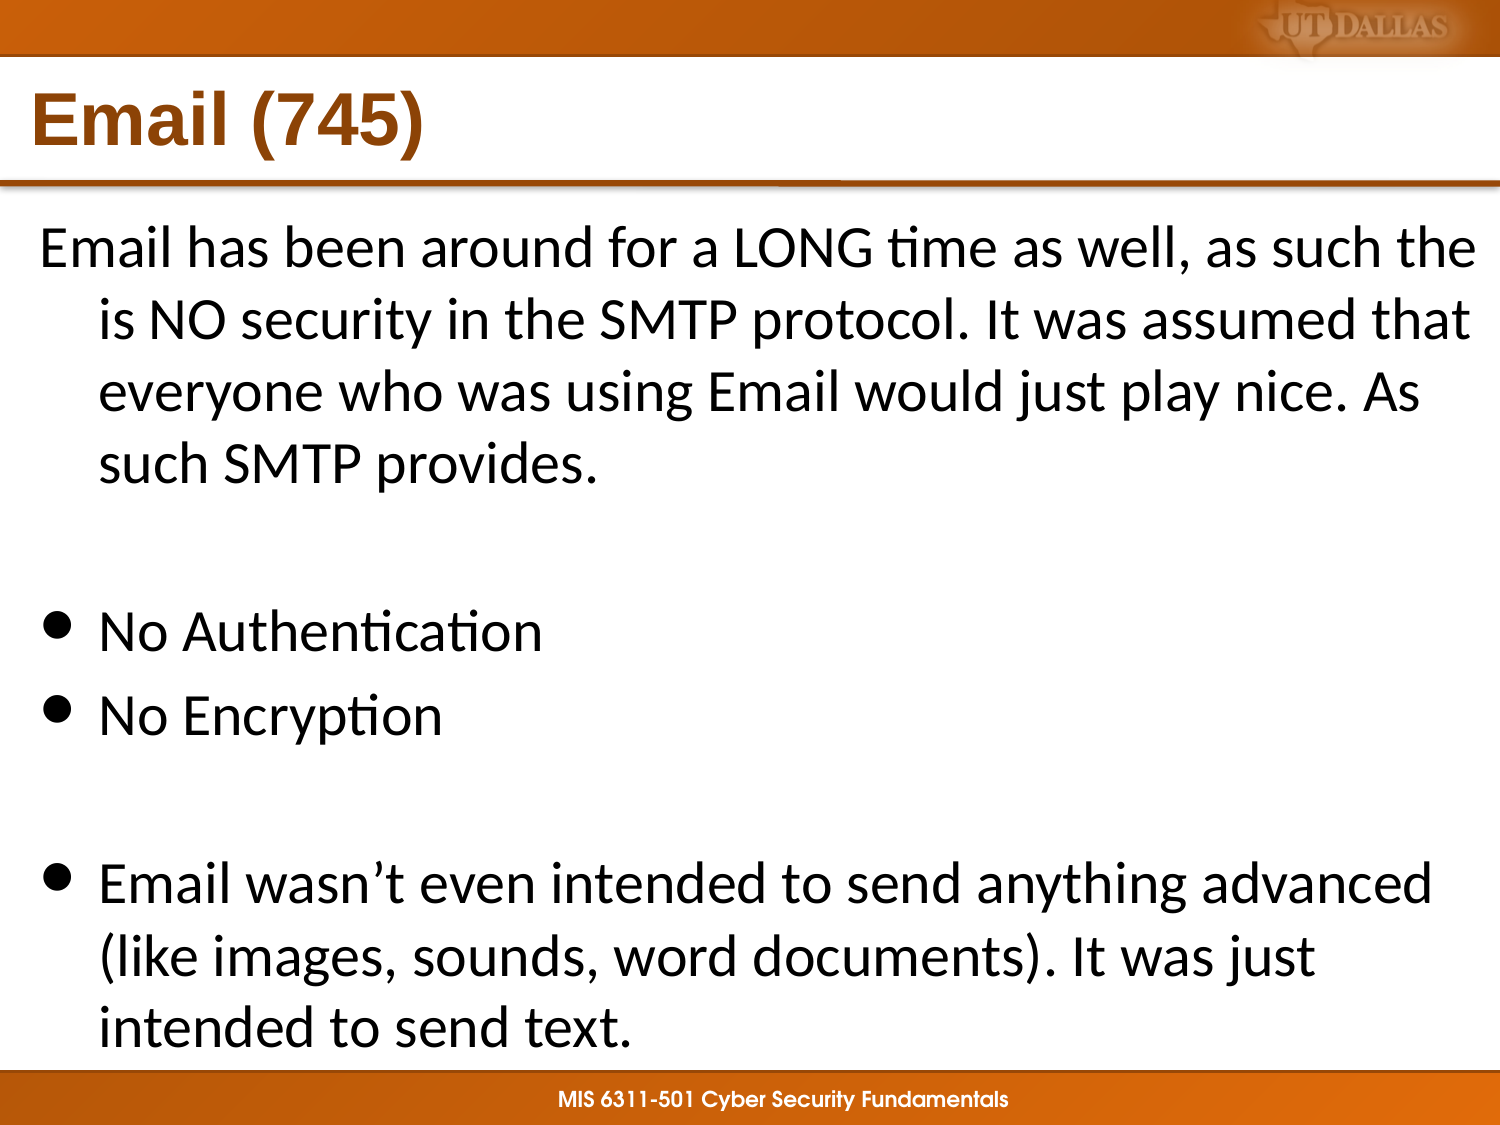

# Email (745)
Email has been around for a LONG time as well, as such the is NO security in the SMTP protocol. It was assumed that everyone who was using Email would just play nice. As such SMTP provides.

No Authentication
No Encryption

Email wasn’t even intended to send anything advanced (like images, sounds, word documents). It was just intended to send text.